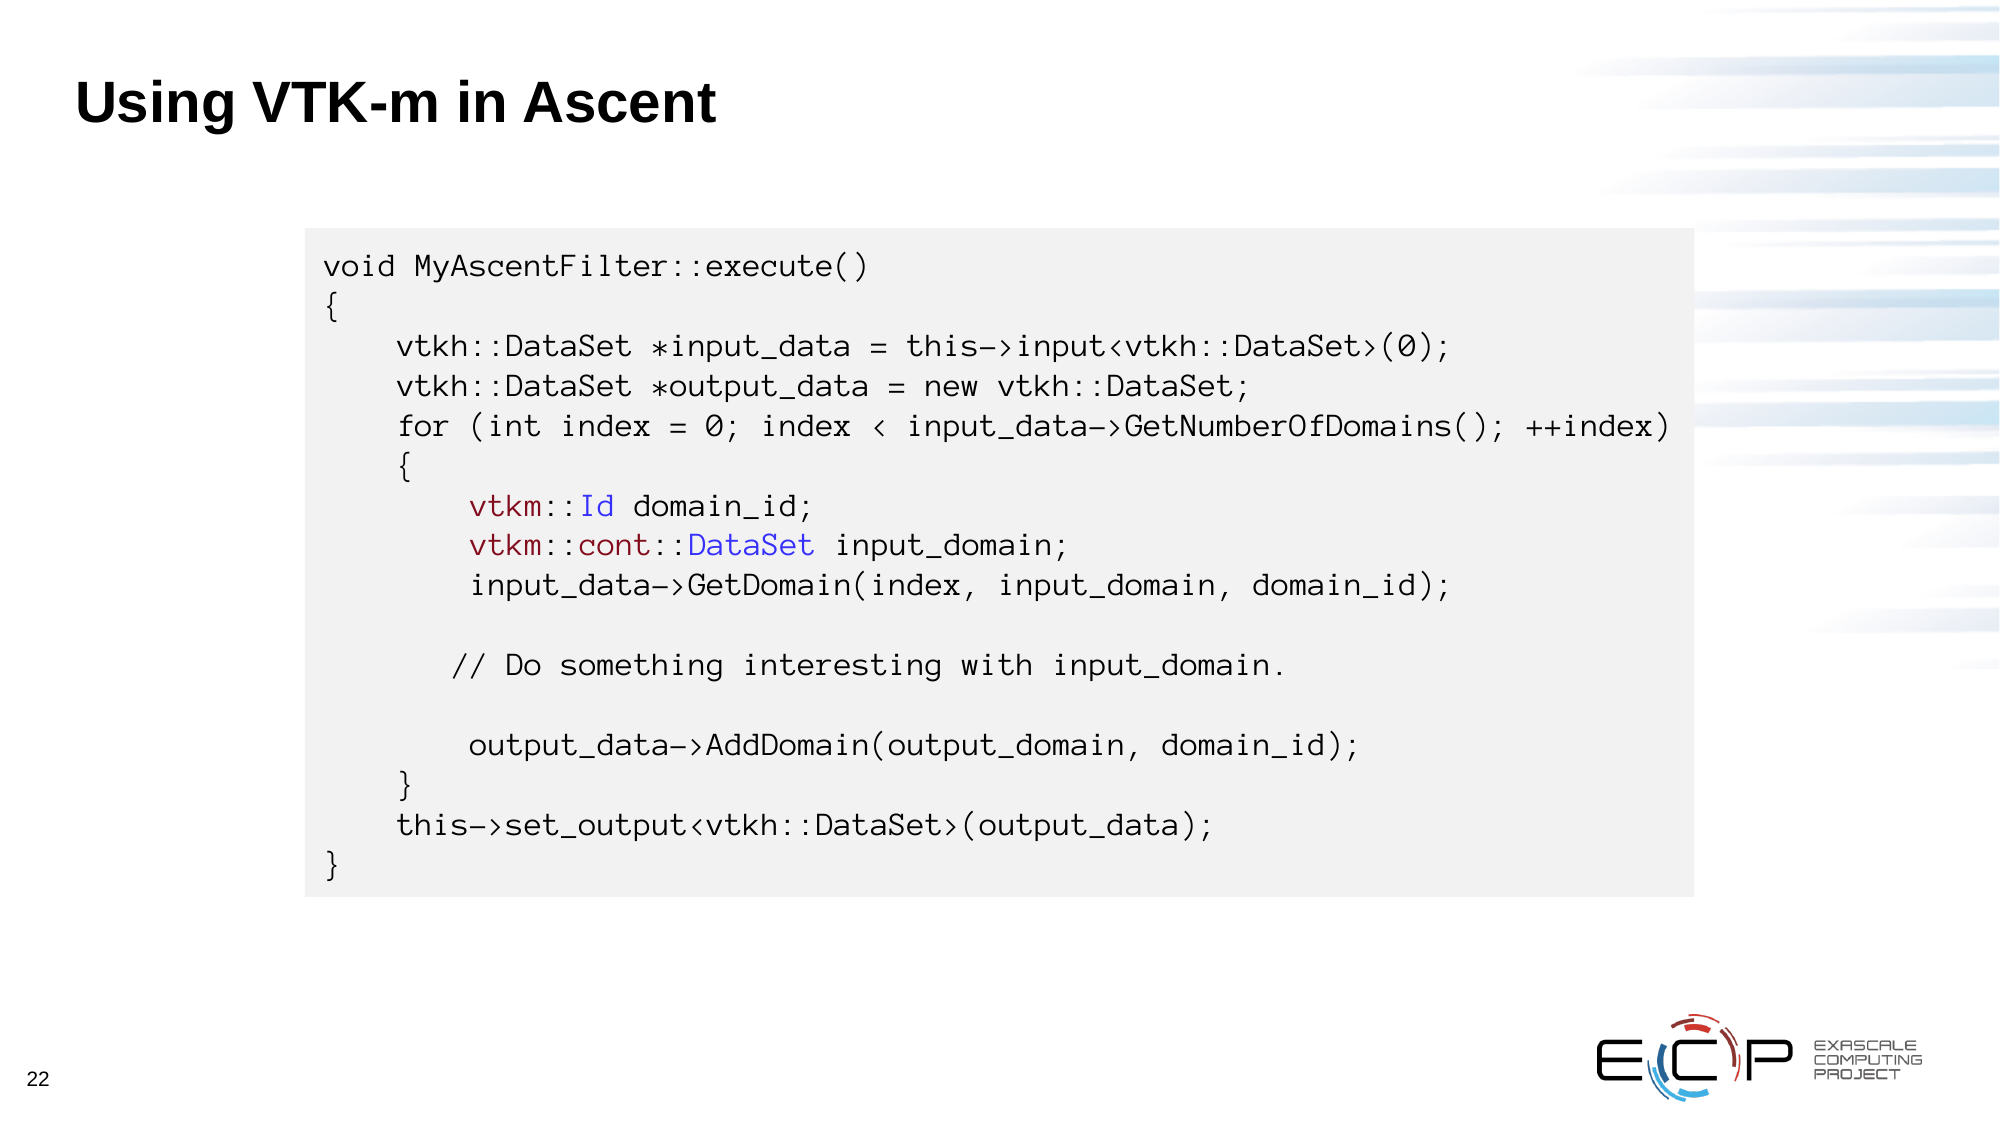

# Using VTK-m in Ascent
void MyAscentFilter::execute()
{
    vtkh::DataSet *input_data = this->input<vtkh::DataSet>(0);
    vtkh::DataSet *output_data = new vtkh::DataSet;
    for (int index = 0; index < input_data->GetNumberOfDomains(); ++index)
    {
        vtkm::Id domain_id;
        vtkm::cont::DataSet input_domain;
        input_data->GetDomain(index, input_domain, domain_id);

       // Do something interesting with input_domain.

        output_data->AddDomain(output_domain, domain_id);
    }
    this->set_output<vtkh::DataSet>(output_data);
}